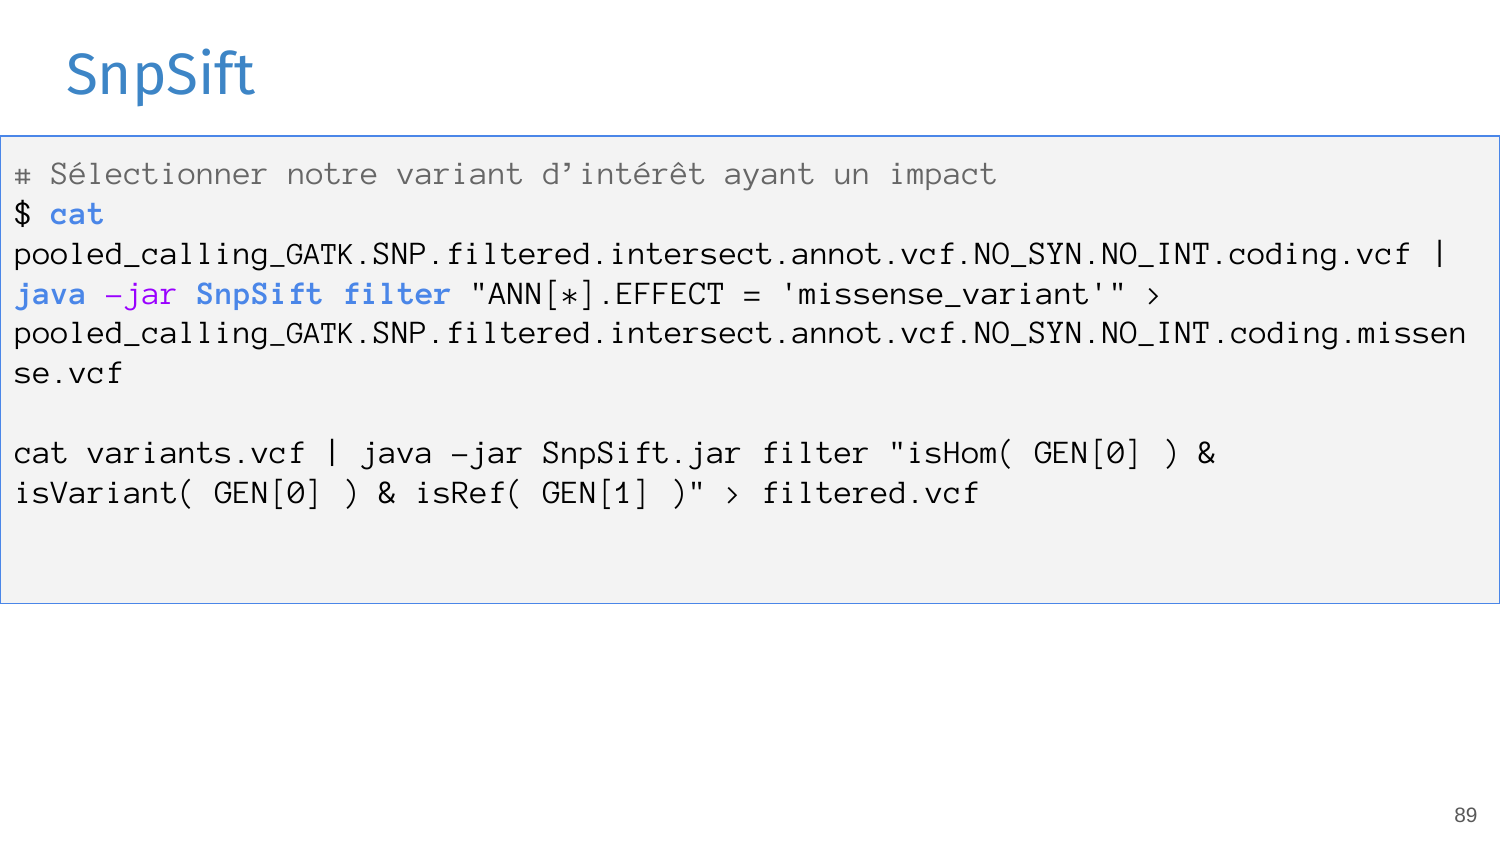

# SnpSift

# Sélectionner notre variant d’intérêt ayant un impact
$ cat pooled_calling_GATK.SNP.filtered.intersect.annot.vcf.NO_SYN.NO_INT.coding.vcf | java -jar SnpSift filter "ANN[*].EFFECT = 'missense_variant'" > pooled_calling_GATK.SNP.filtered.intersect.annot.vcf.NO_SYN.NO_INT.coding.missense.vcf

cat variants.vcf | java -jar SnpSift.jar filter "isHom( GEN[0] ) & isVariant( GEN[0] ) & isRef( GEN[1] )" > filtered.vcf

89